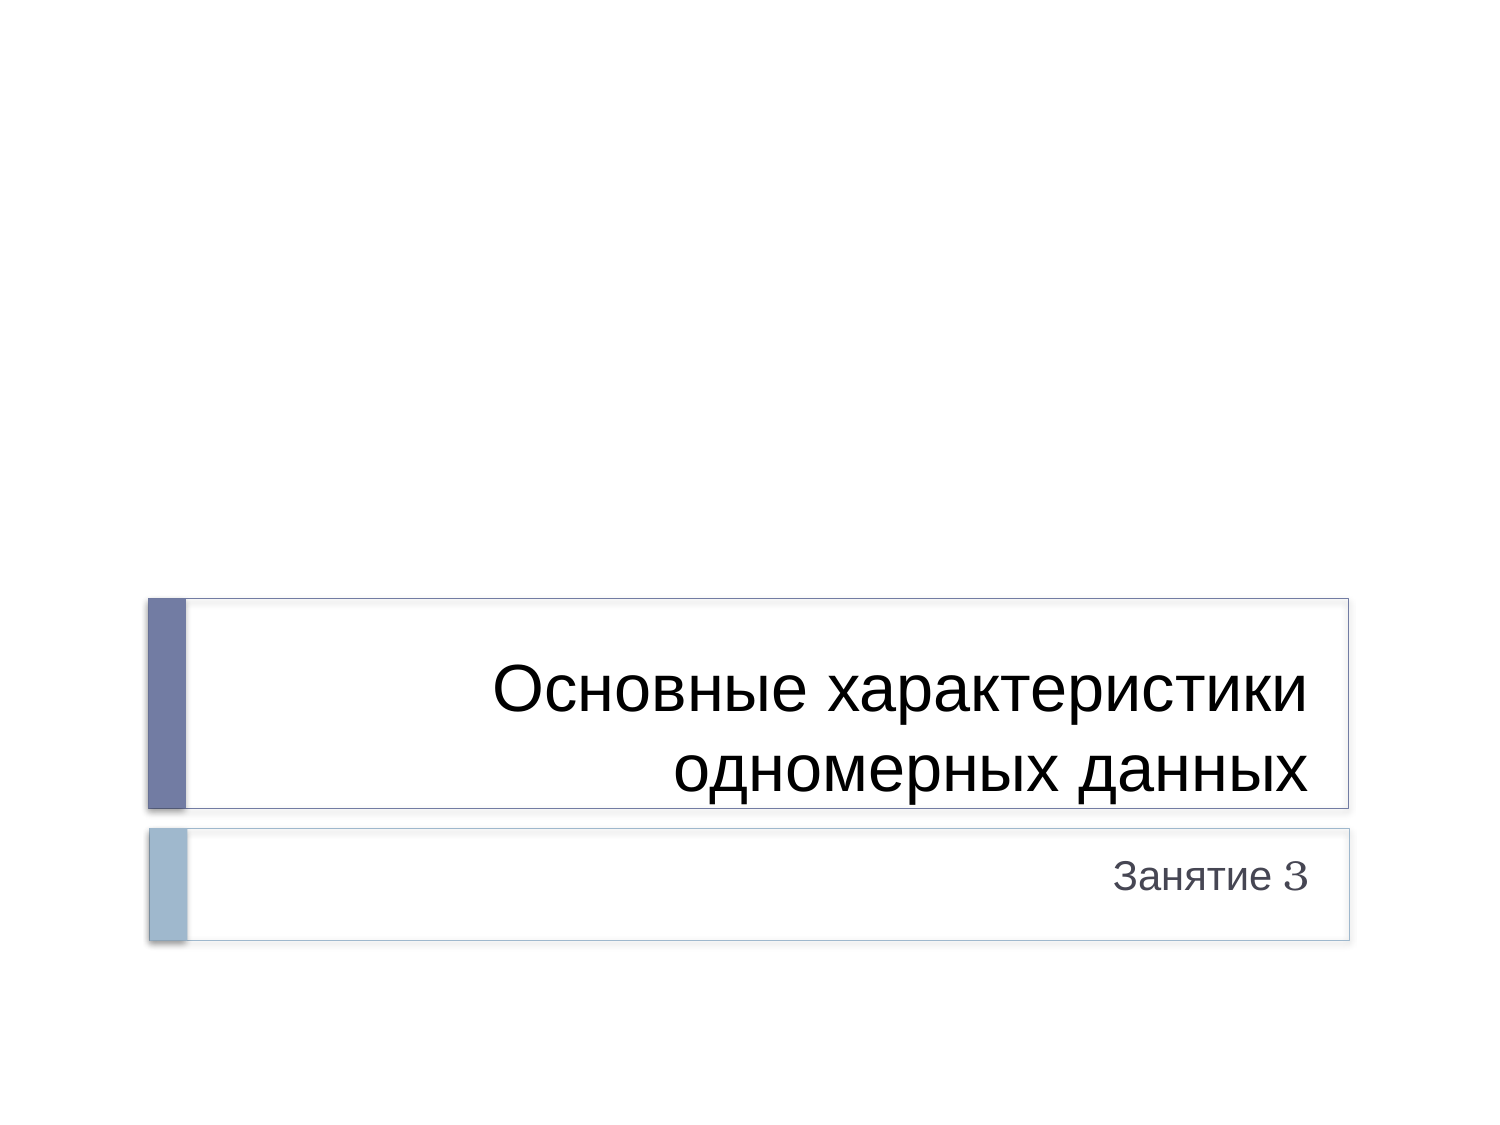

# Основные характеристики одномерных данных
Занятие 3